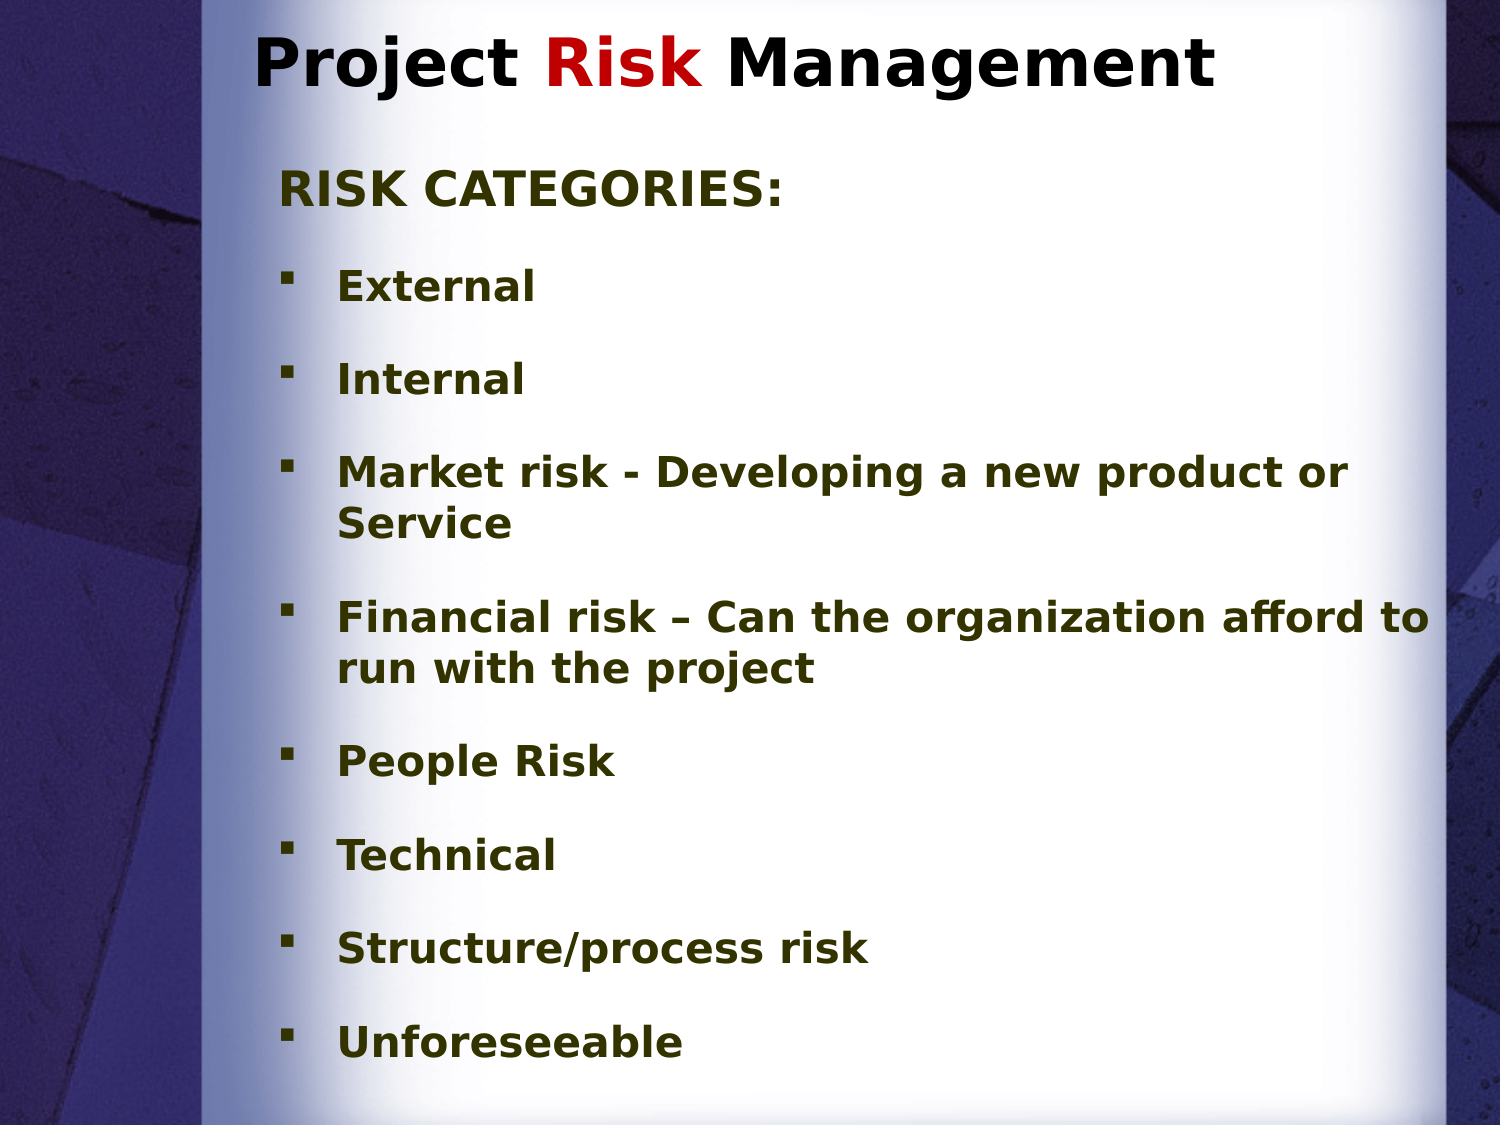

# Project Risk Management
RISK CATEGORIES:
External
Internal
Market risk - Developing a new product or Service
Financial risk – Can the organization afford to run with the project
People Risk
Technical
Structure/process risk
Unforeseeable